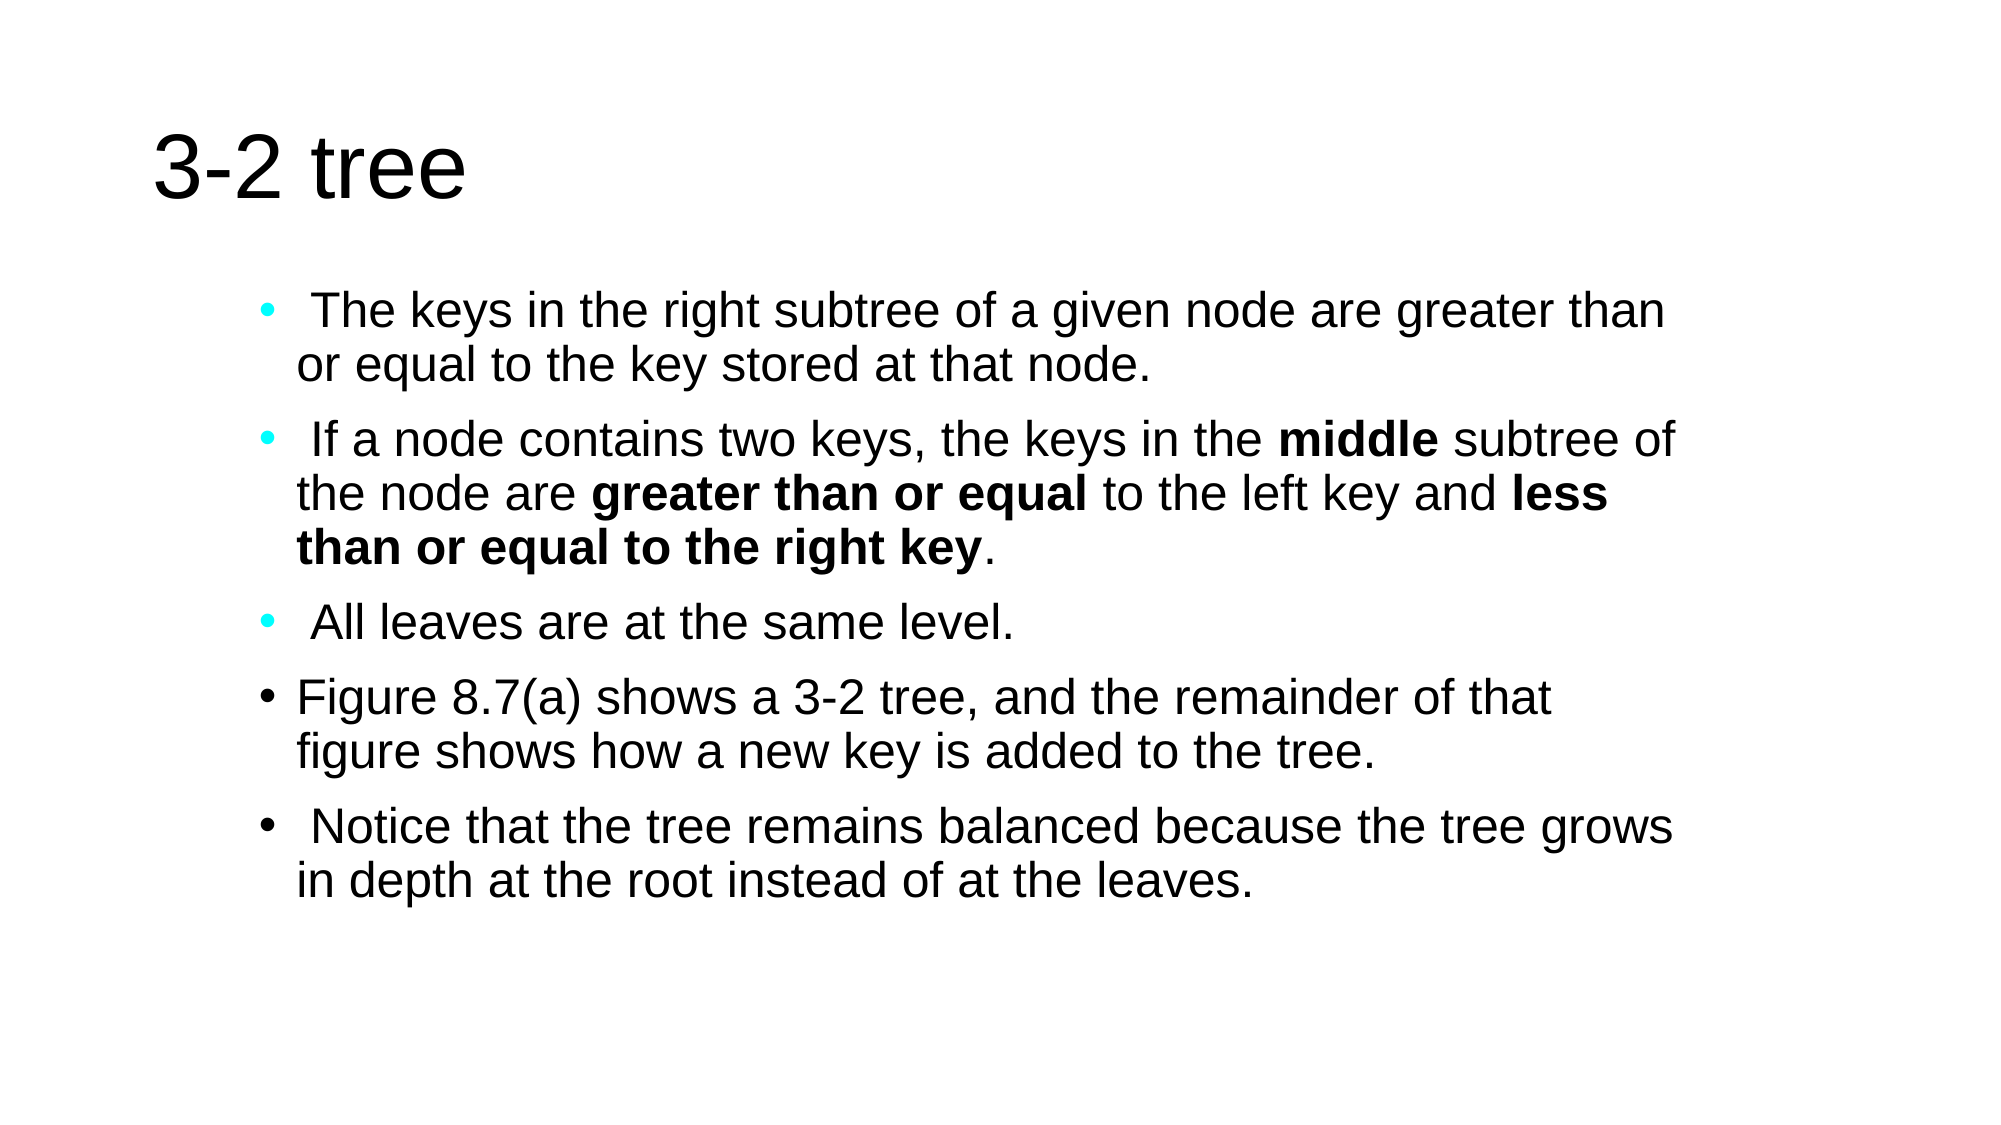

# 3-2 tree
 The keys in the right subtree of a given node are greater than or equal to the key stored at that node.
 If a node contains two keys, the keys in the middle subtree of the node are greater than or equal to the left key and less than or equal to the right key.
 All leaves are at the same level.
Figure 8.7(a) shows a 3-2 tree, and the remainder of that figure shows how a new key is added to the tree.
 Notice that the tree remains balanced because the tree grows in depth at the root instead of at the leaves.